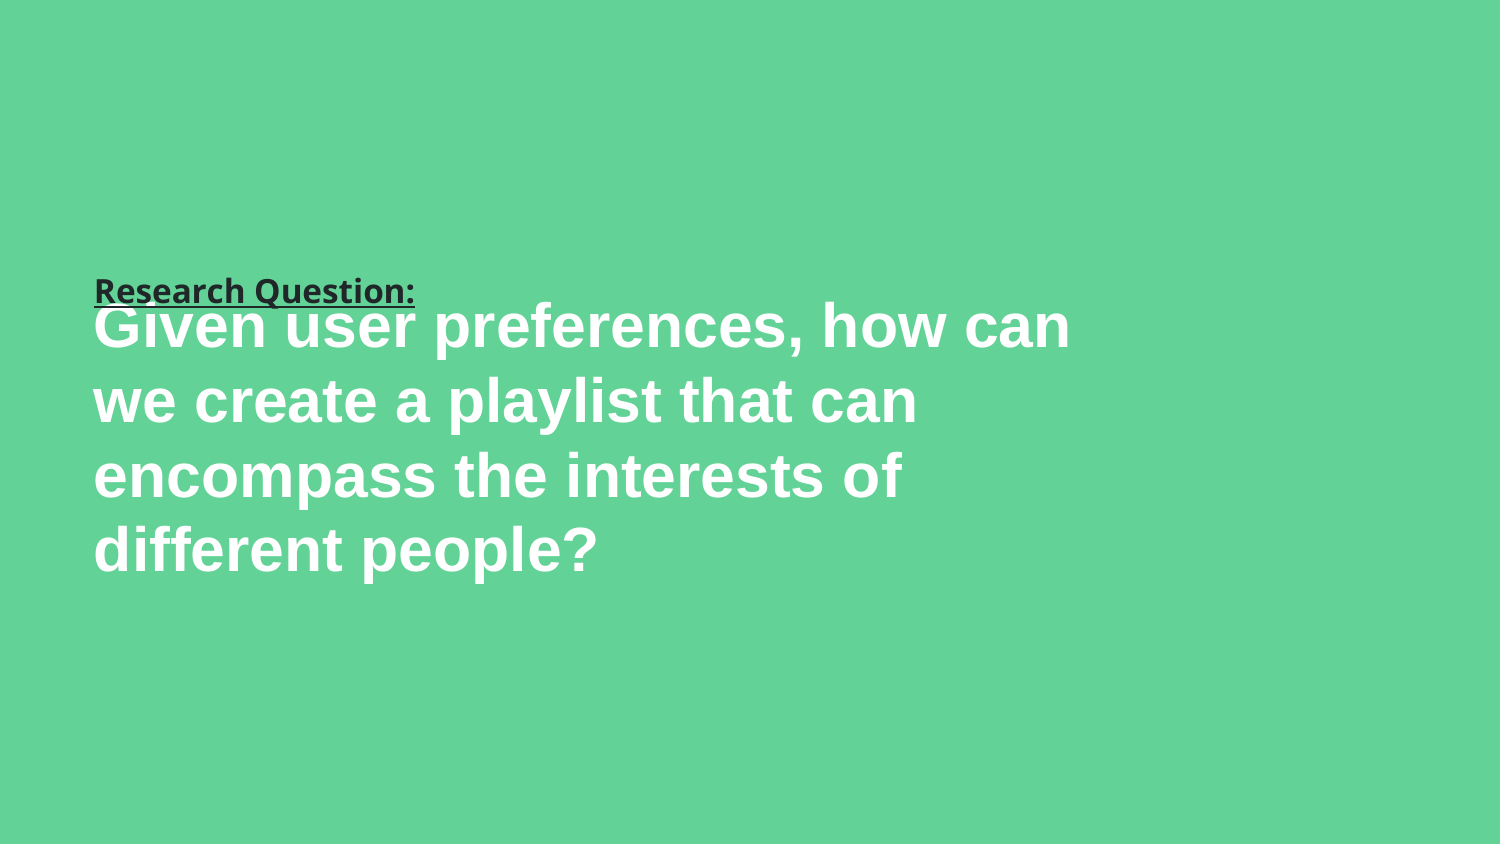

# Given user preferences, how can we create a playlist that can encompass the interests of different people?
Research Question: